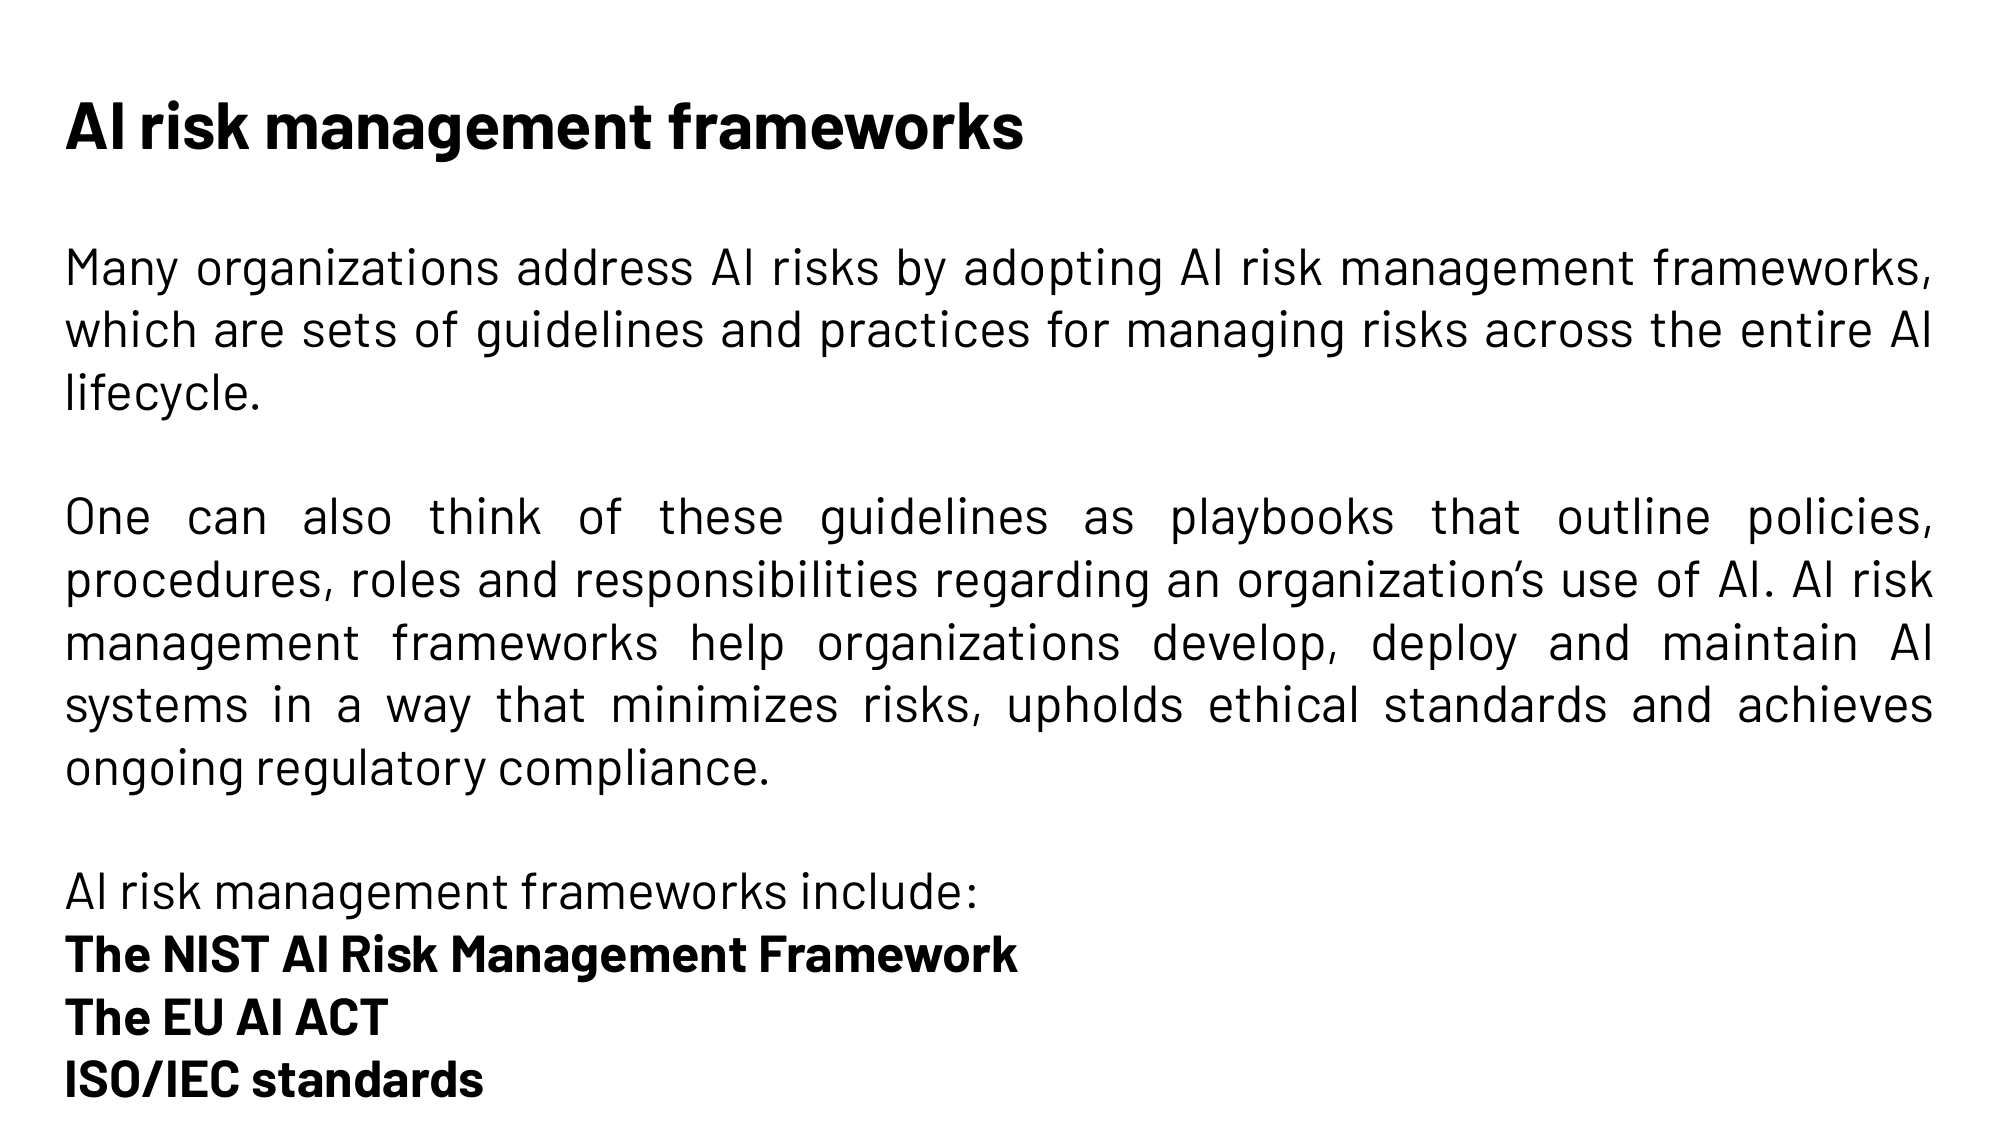

AI risk management frameworks

Many organizations address AI risks by adopting AI risk management frameworks, which are sets of guidelines and practices for managing risks across the entire AI lifecycle.

One can also think of these guidelines as playbooks that outline policies, procedures, roles and responsibilities regarding an organization’s use of AI. AI risk management frameworks help organizations develop, deploy and maintain AI systems in a way that minimizes risks, upholds ethical standards and achieves ongoing regulatory compliance.

AI risk management frameworks include:
The NIST AI Risk Management Framework
The EU AI ACT
ISO/IEC standards

(Reference: https://www.ibm.com/blog/ai-risk-management/)